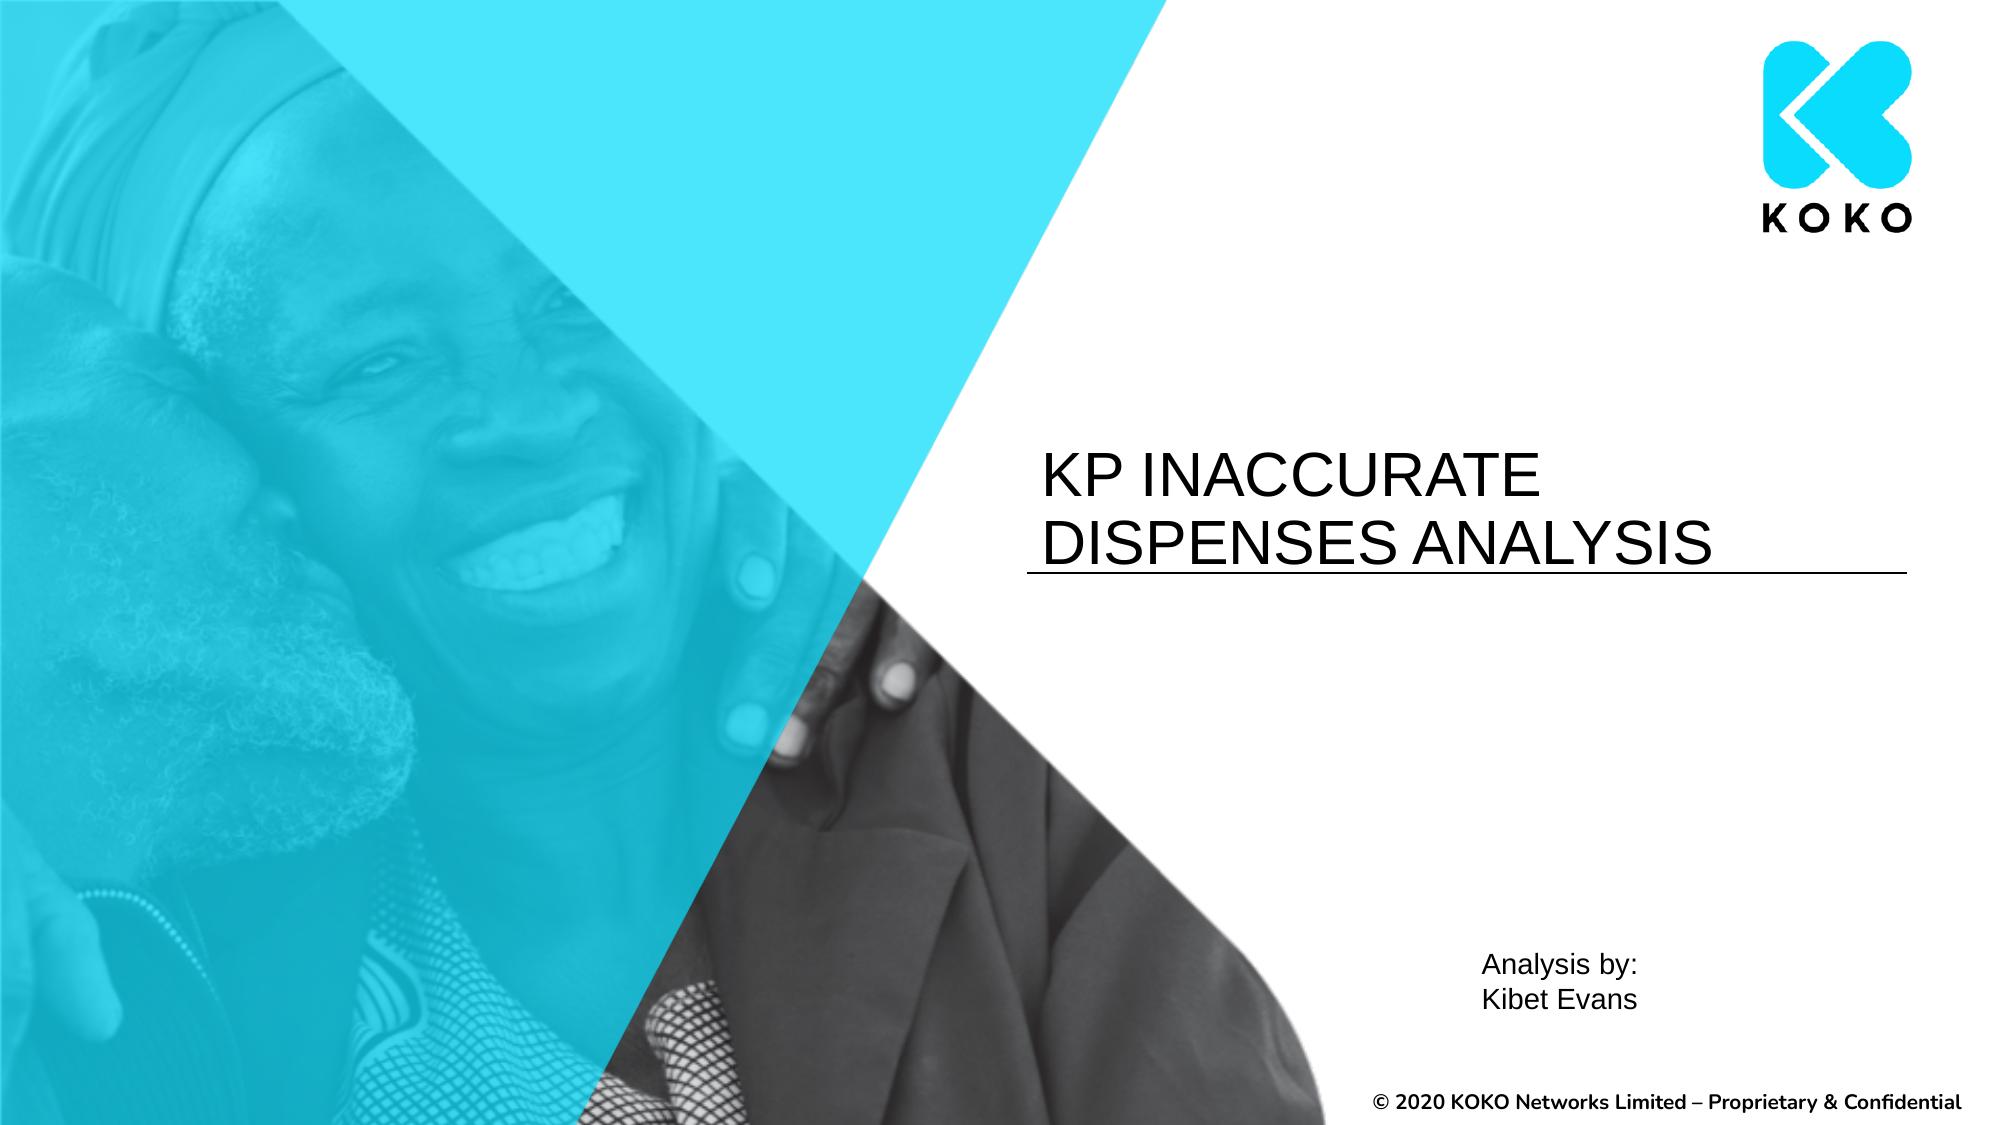

# KP INACCURATE DISPENSES ANALYSIS
Analysis by:
Kibet Evans